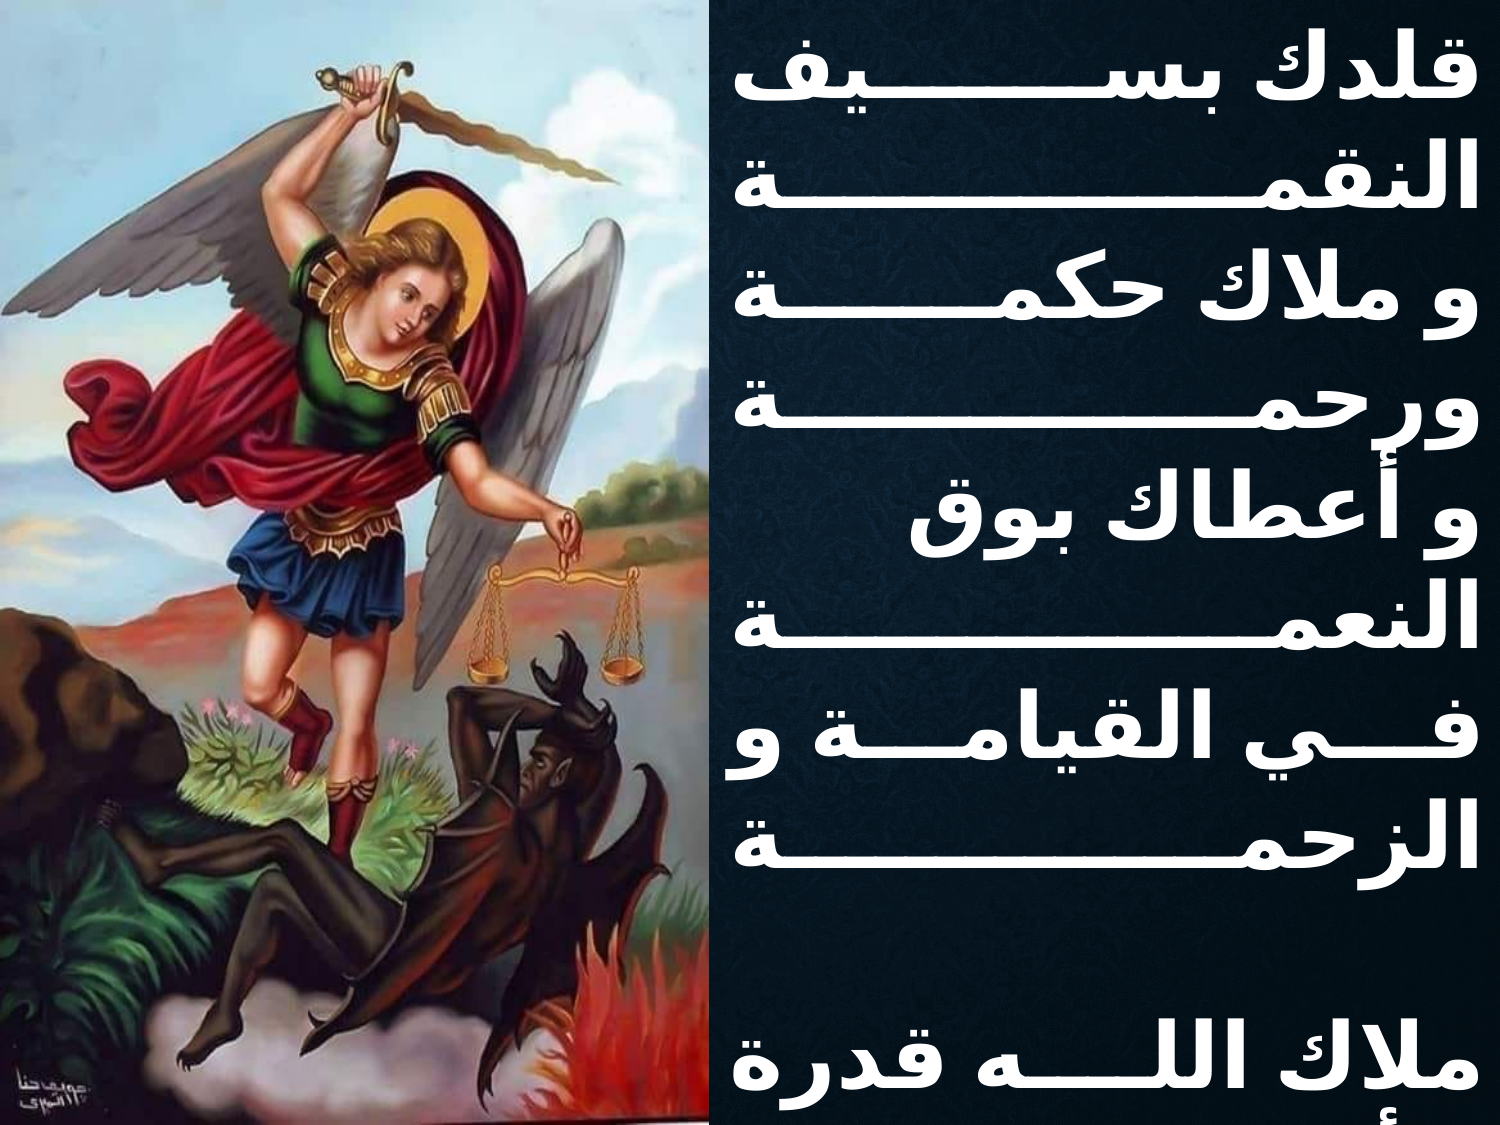

قلدك بسيف النقمة
و ملاك حكمة ورحمة
و أعطاك بوق النعمة
في القيامة و الزحمة
ملاك الله قدرة
و أعطاك سيفا من نار
و وهبك عزم و نصرة         صاحب سطوة و مقدار